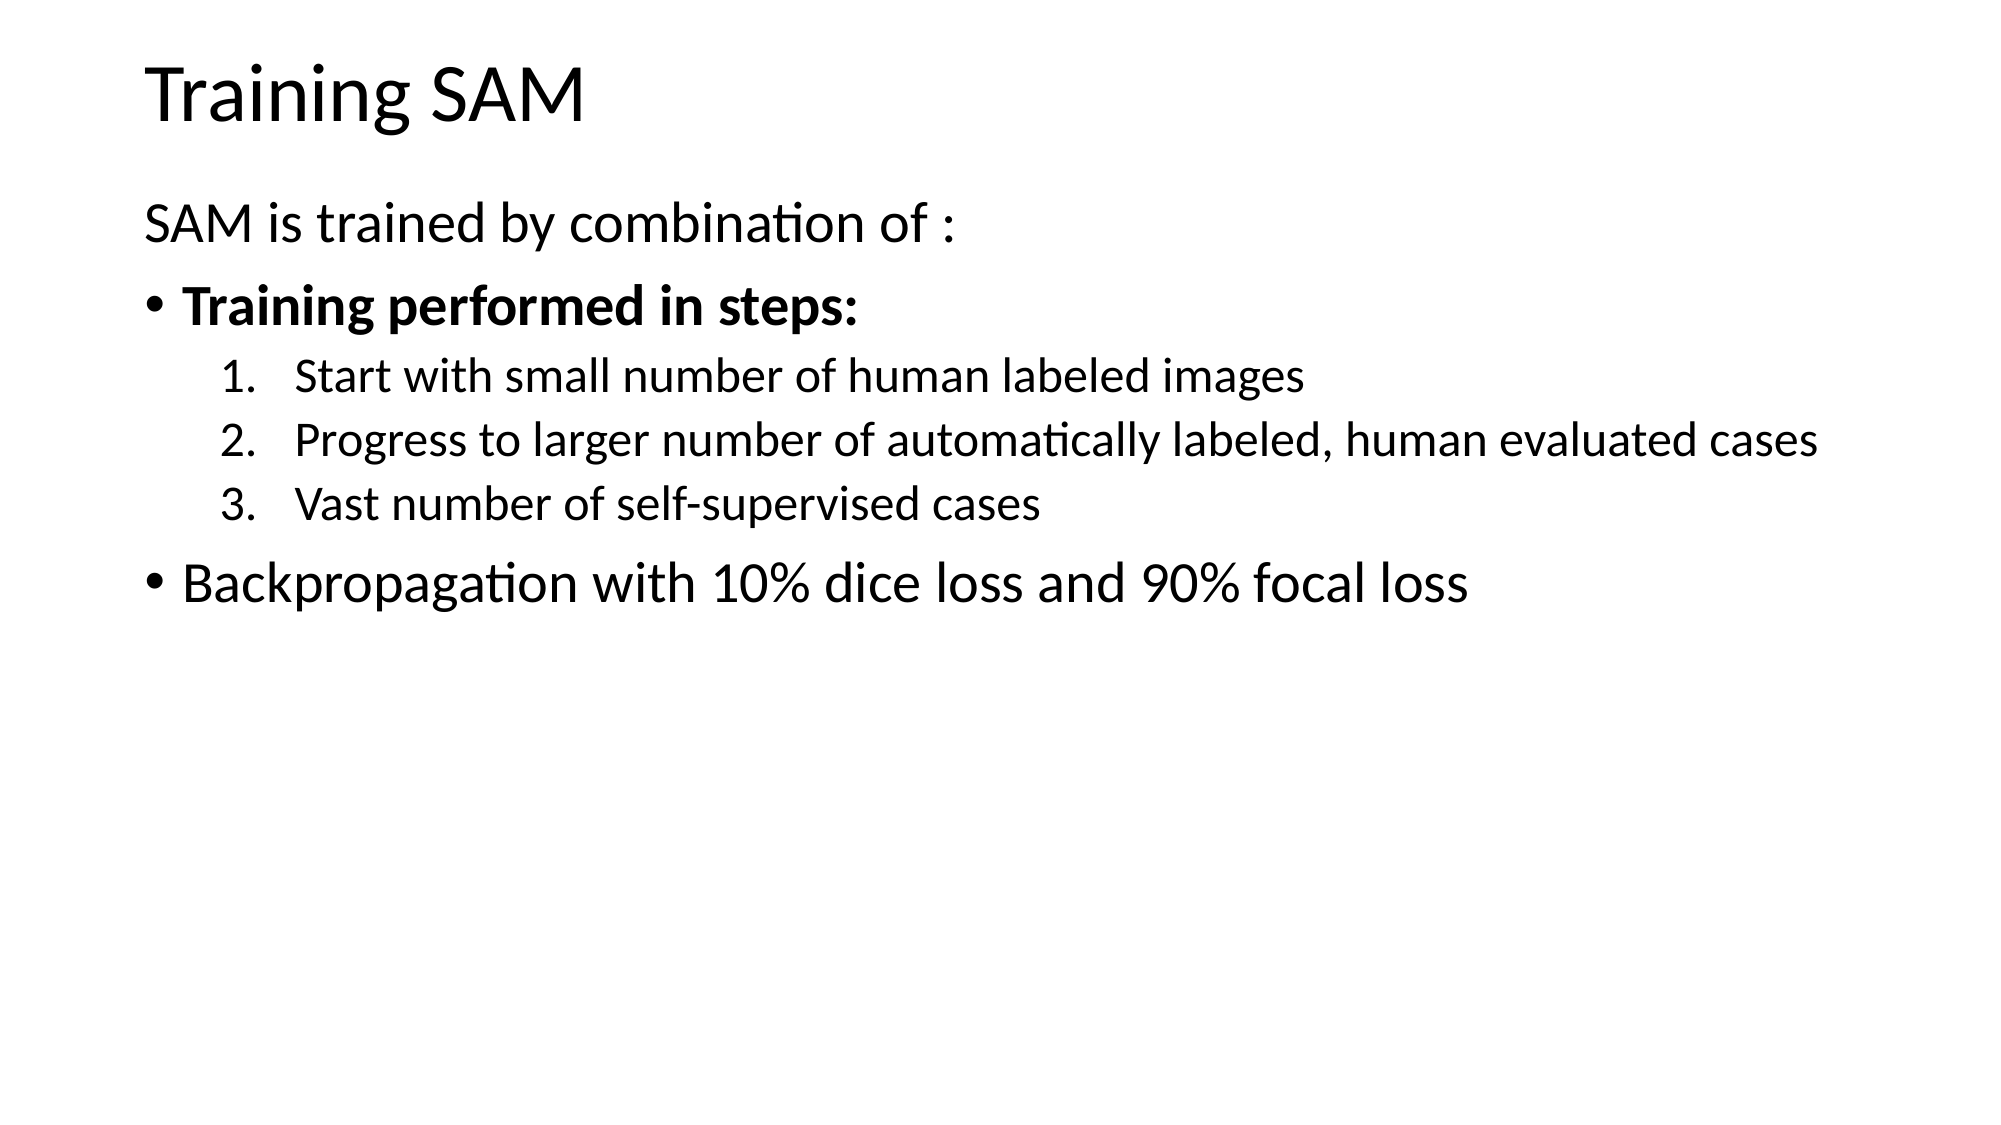

# Training SAM
SAM is trained by combination of :
Training performed in steps:
Start with small number of human labeled images
Progress to larger number of automatically labeled, human evaluated cases
Vast number of self-supervised cases
Backpropagation with 10% dice loss and 90% focal loss